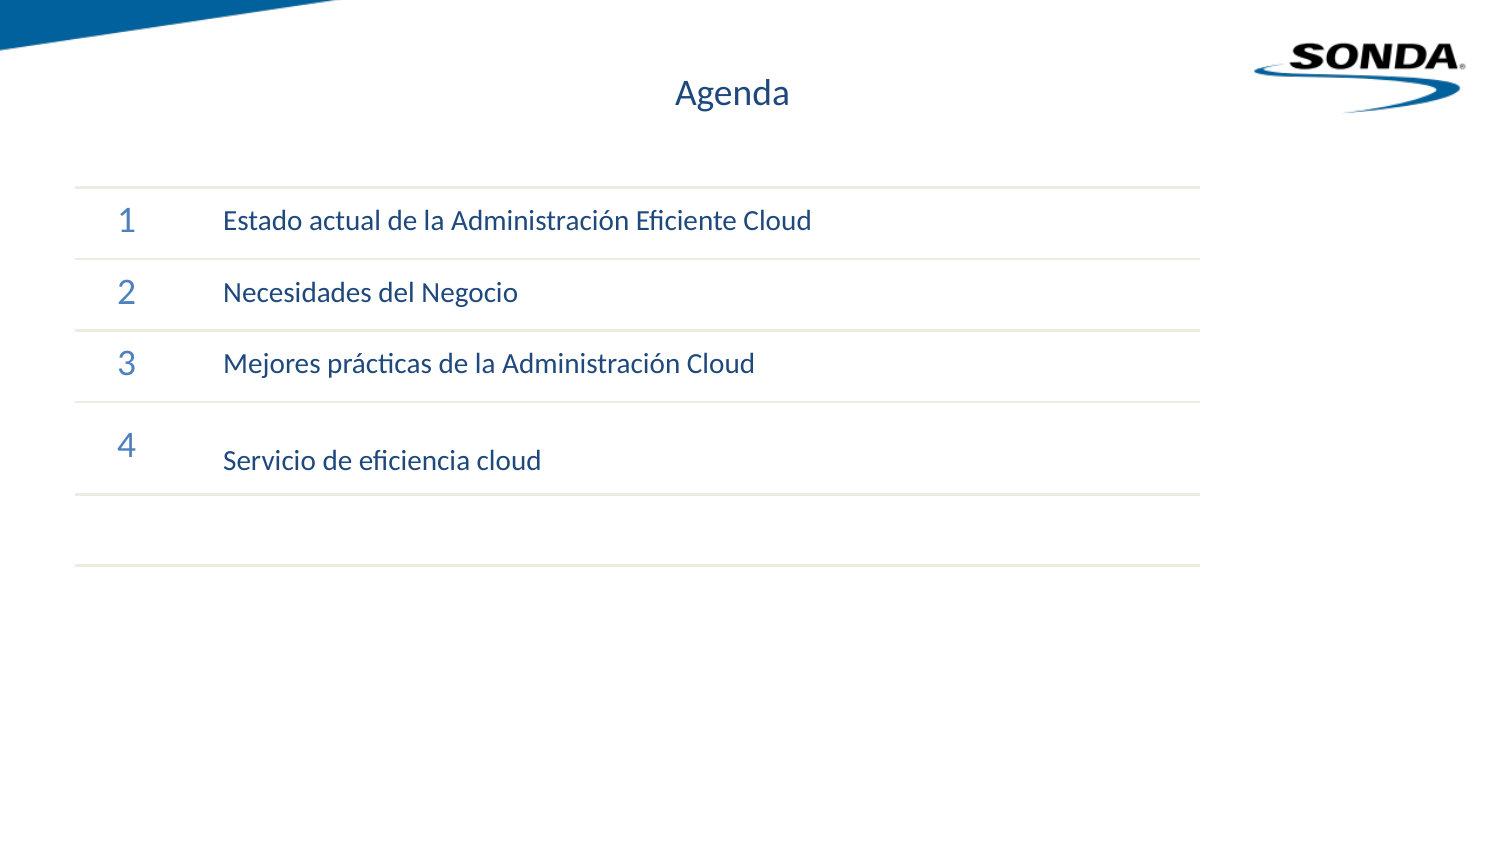

# Agenda
| 1 | Estado actual de la Administración Eficiente Cloud |
| --- | --- |
| 2 | Necesidades del Negocio |
| 3 | Mejores prácticas de la Administración Cloud |
| 4 | Servicio de eficiencia cloud |
|  |  |